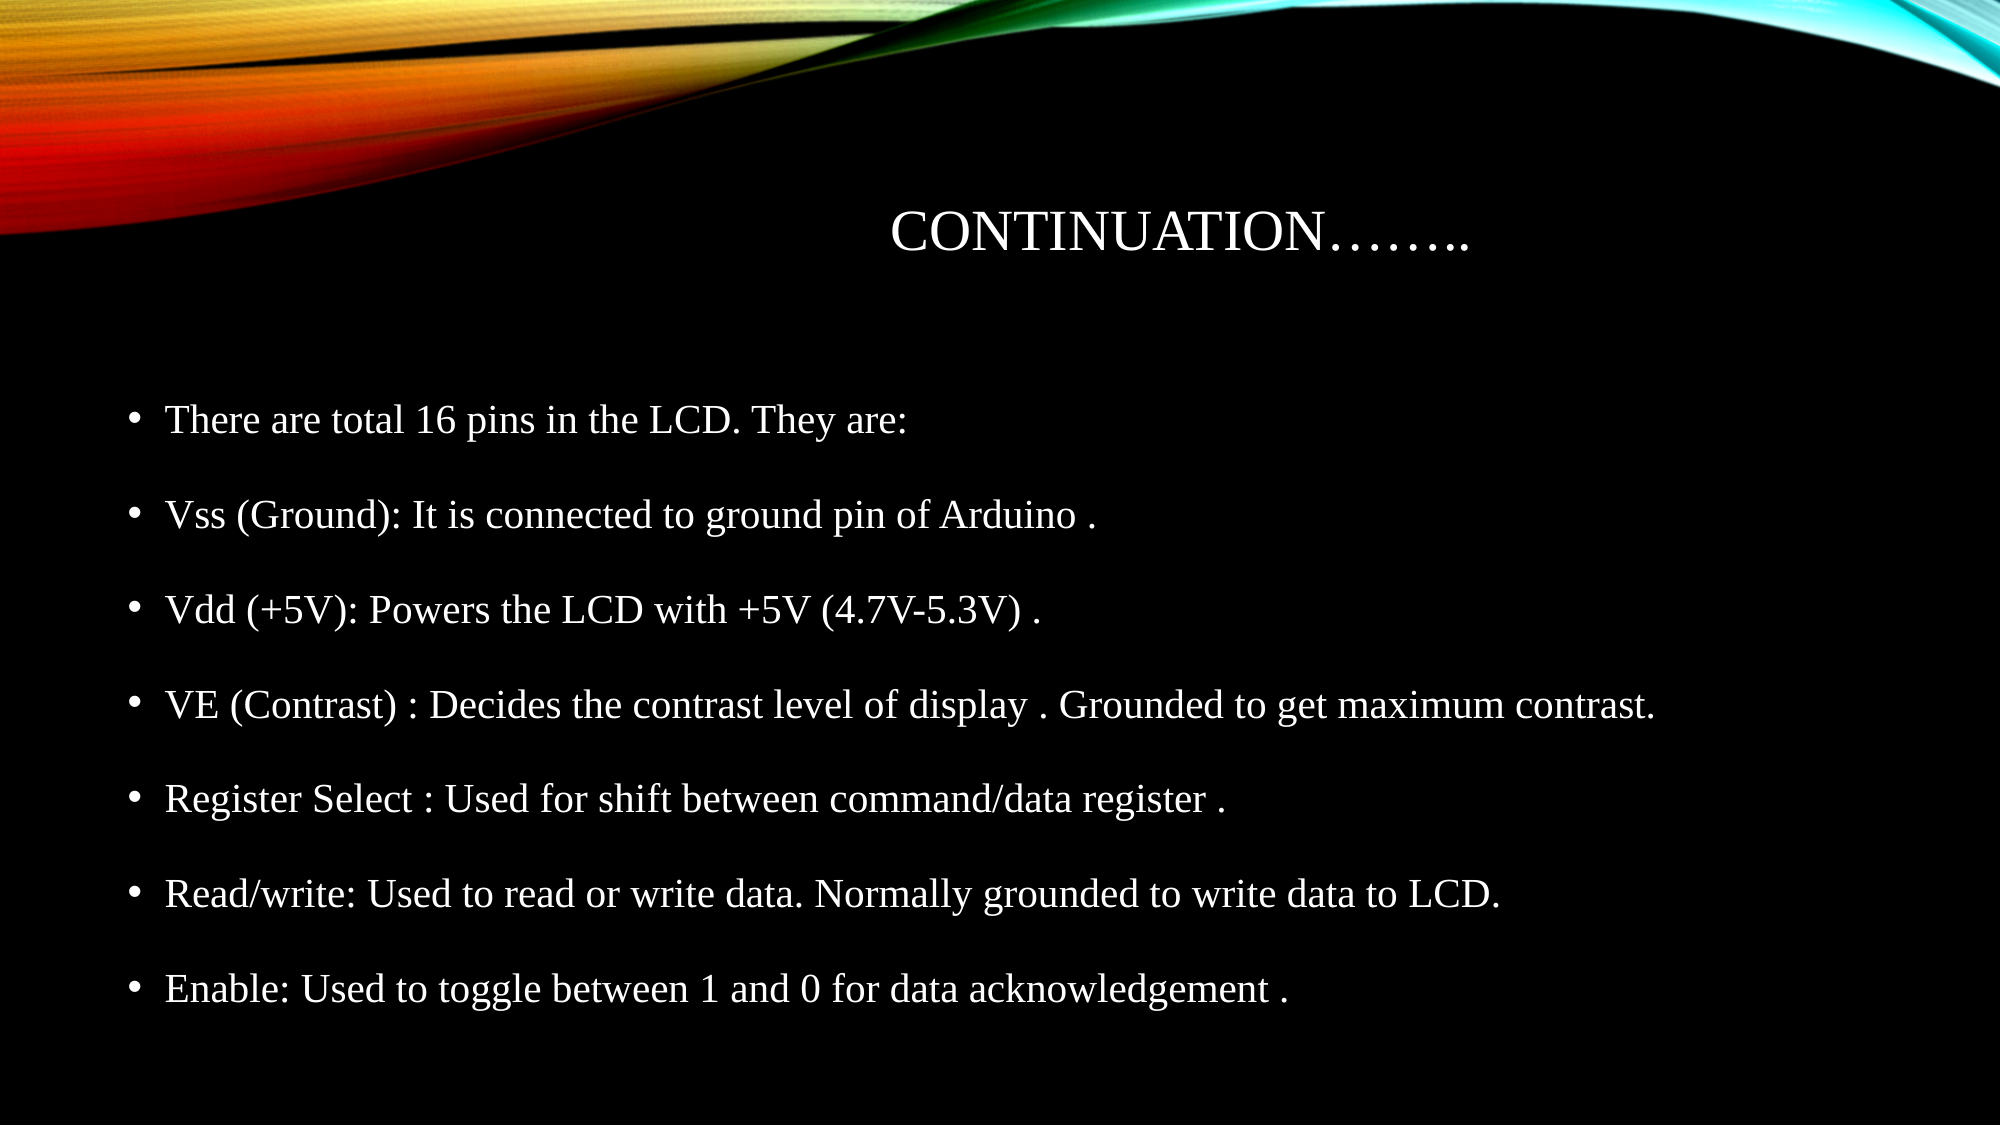

# Continuation……..
There are total 16 pins in the LCD. They are:
Vss (Ground): It is connected to ground pin of Arduino .
Vdd (+5V): Powers the LCD with +5V (4.7V-5.3V) .
VE (Contrast) : Decides the contrast level of display . Grounded to get maximum contrast.
Register Select : Used for shift between command/data register .
Read/write: Used to read or write data. Normally grounded to write data to LCD.
Enable: Used to toggle between 1 and 0 for data acknowledgement .